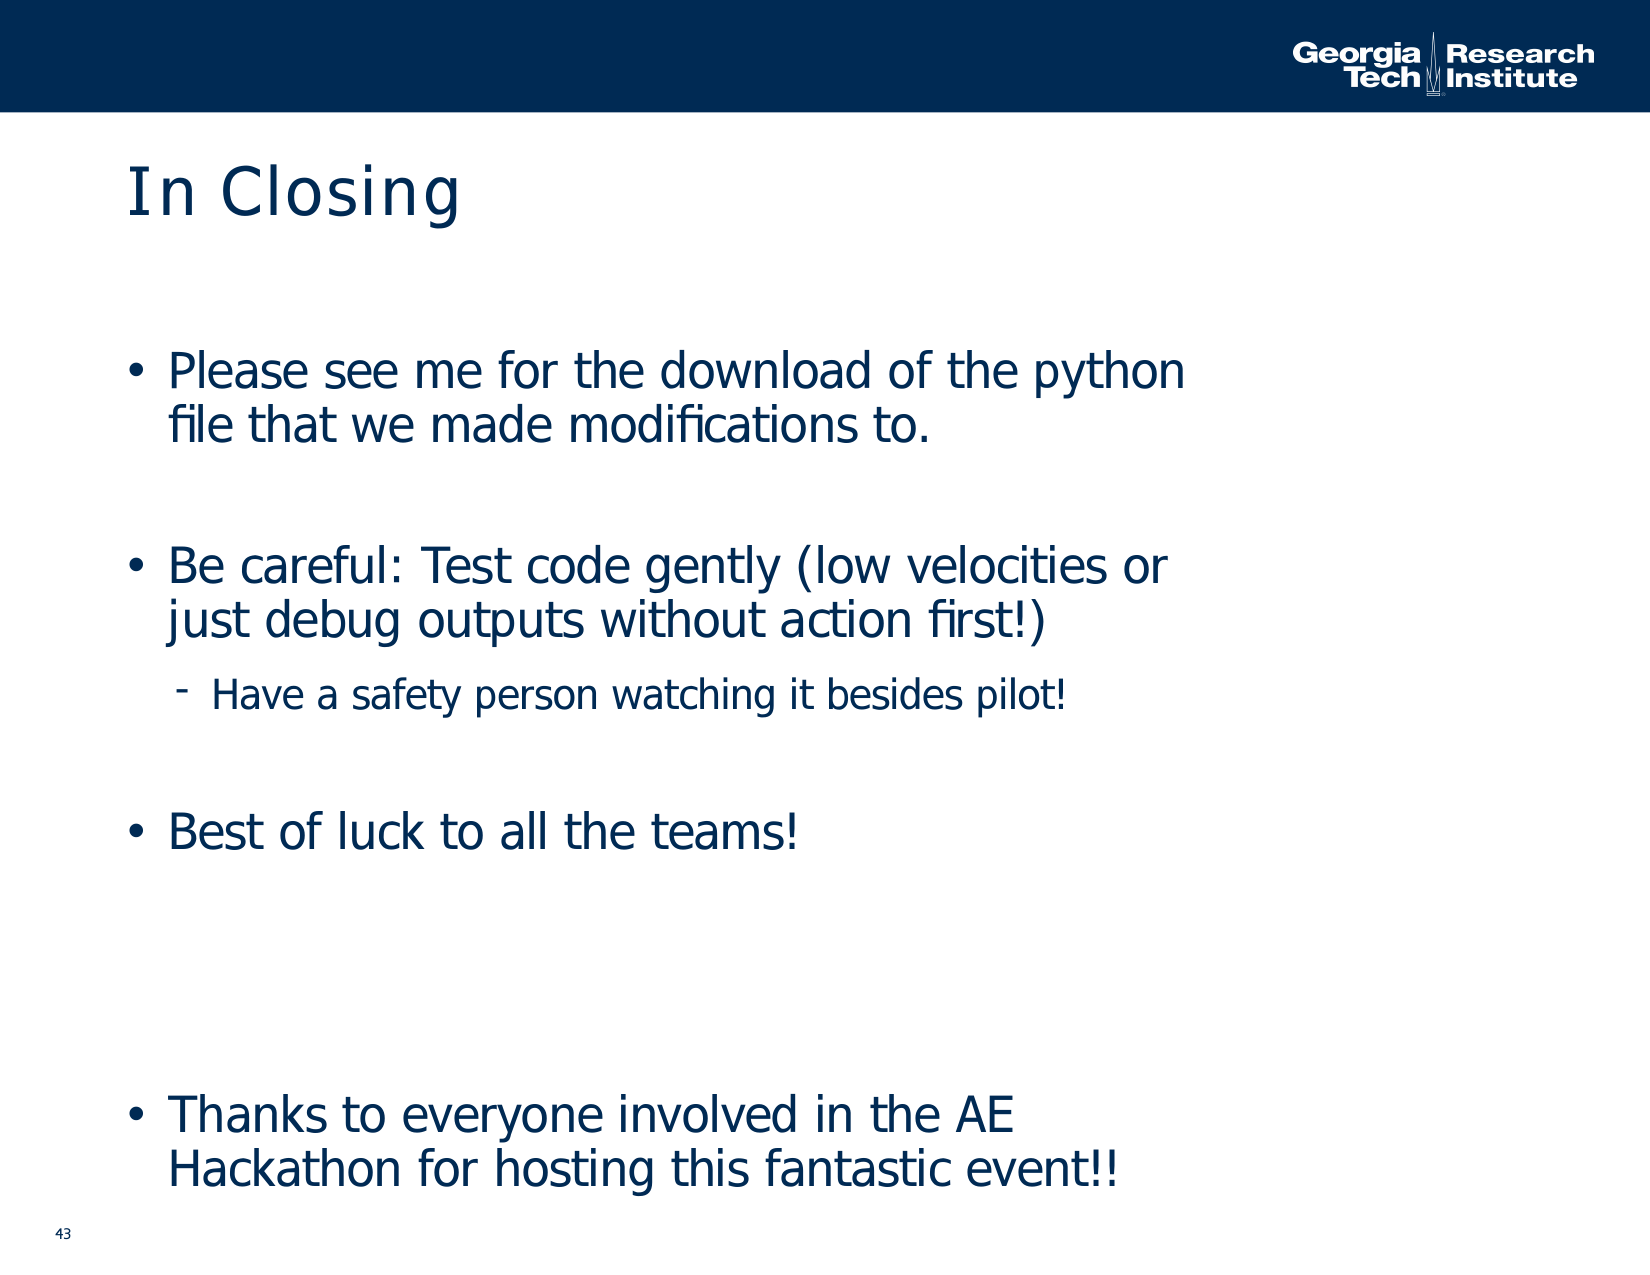

# In Closing
Please see me for the download of the python file that we made modifications to.
Be careful: Test code gently (low velocities or just debug outputs without action first!)
Have a safety person watching it besides pilot!
Best of luck to all the teams!

Thanks to everyone involved in the AE Hackathon for hosting this fantastic event!!